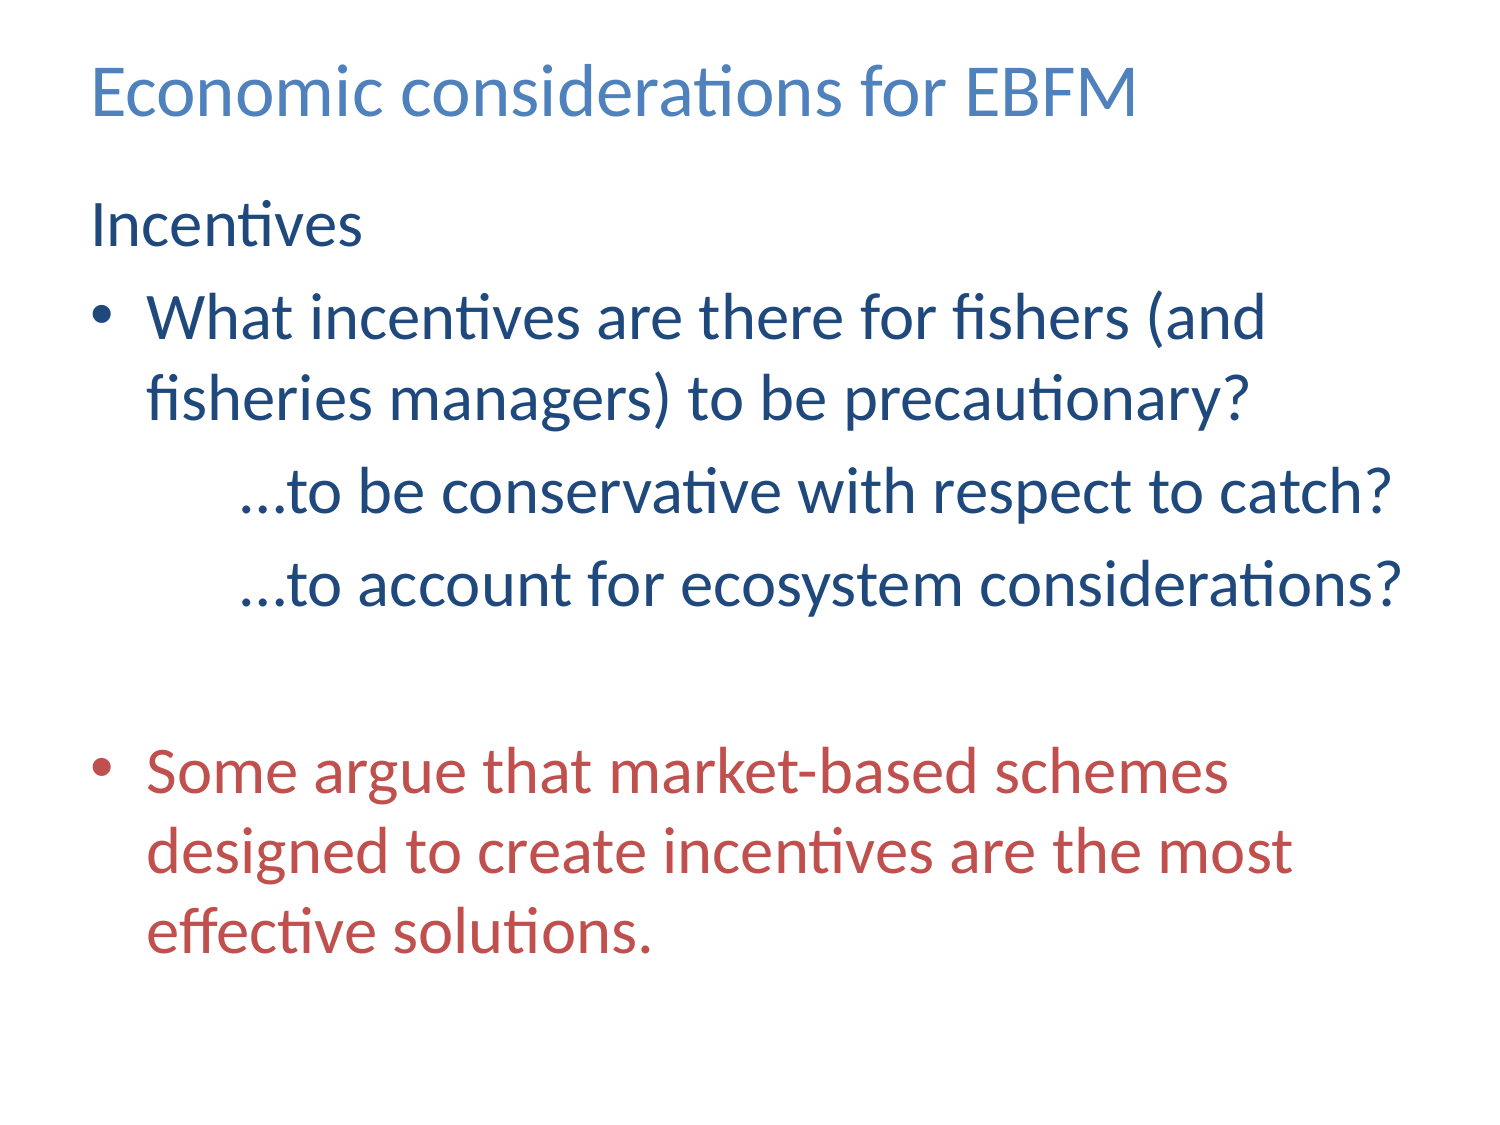

# Economic considerations for EBFM
Incentives
What incentives are there for fishers (and fisheries managers) to be precautionary?
	…to be conservative with respect to catch?
	…to account for ecosystem considerations?

Some argue that market-based schemes designed to create incentives are the most effective solutions.